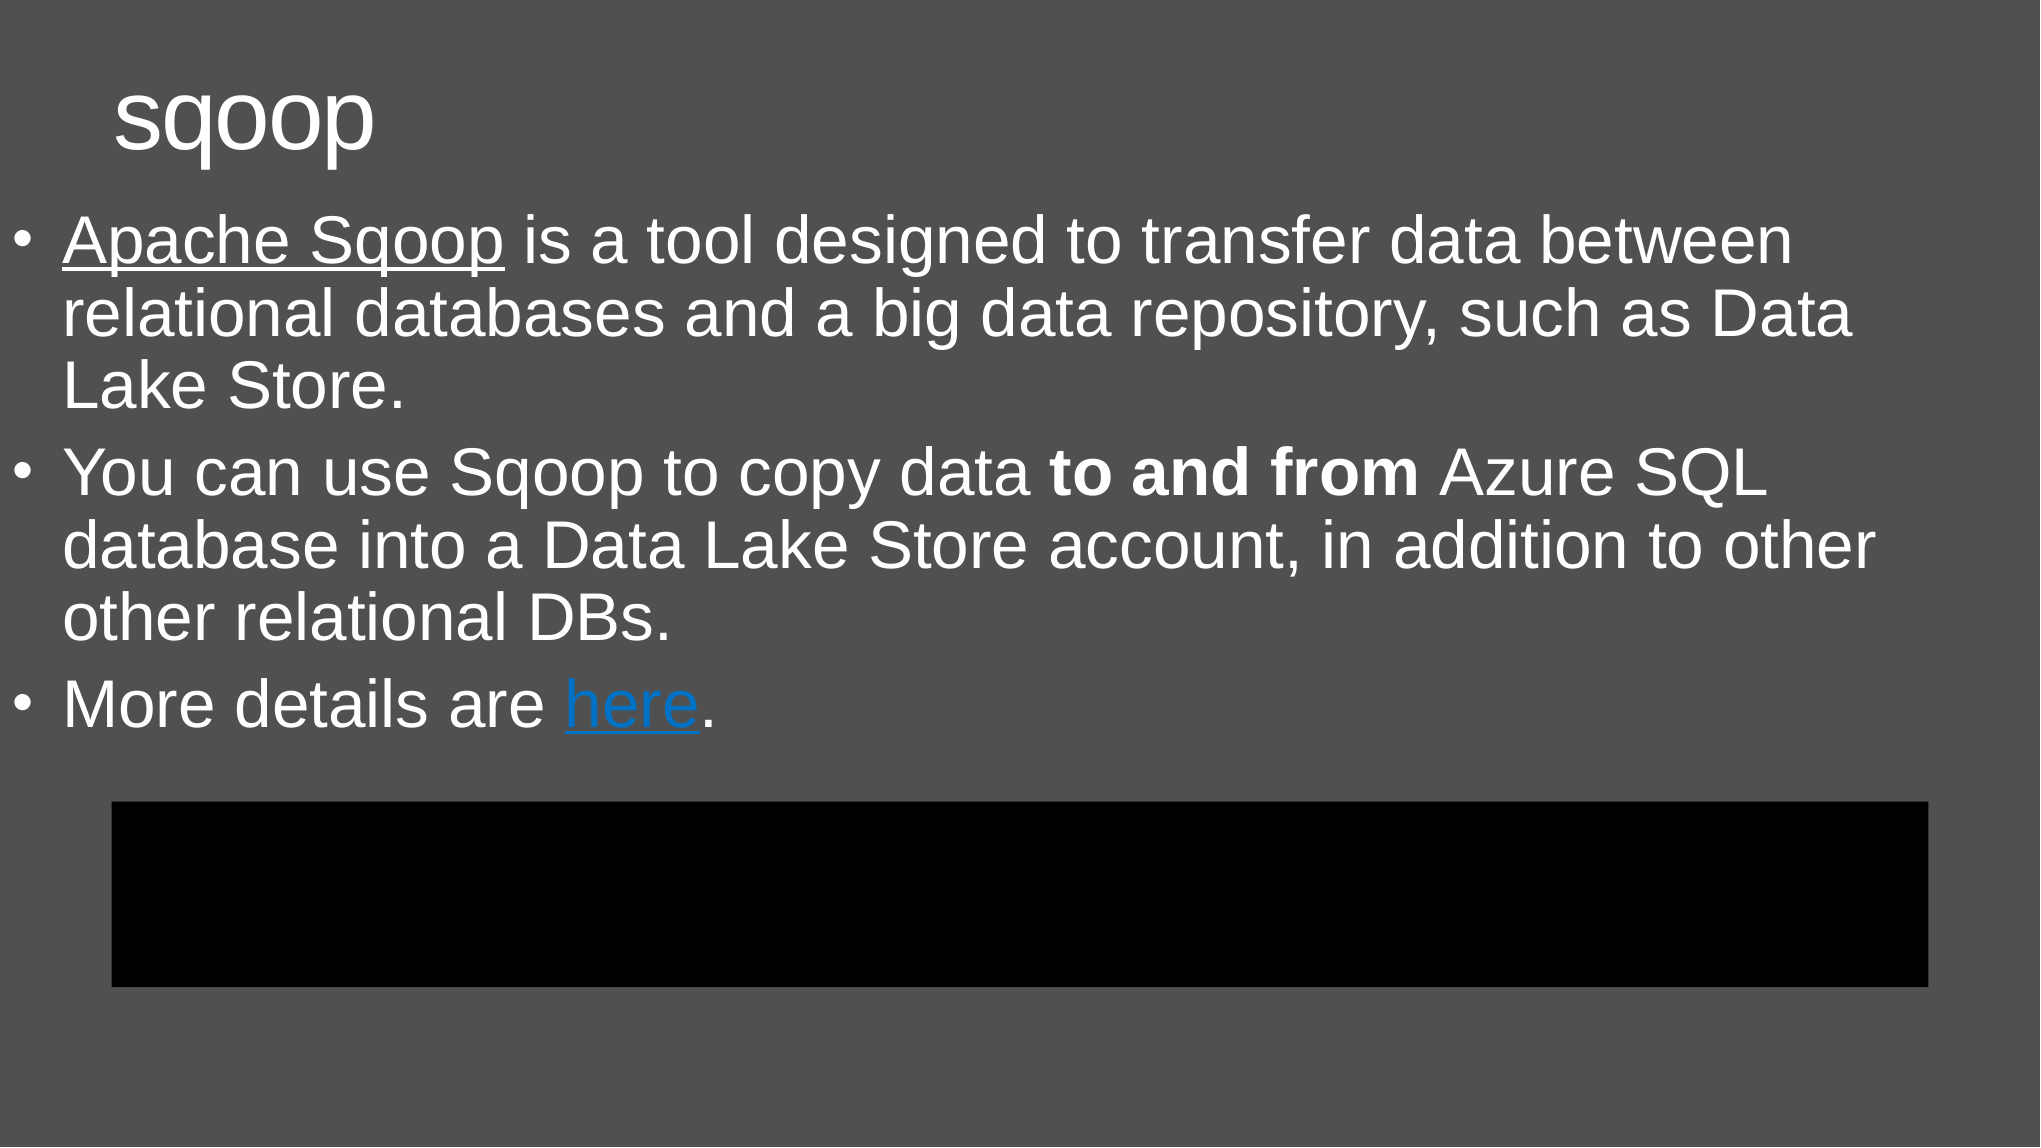

sqoop
Apache Sqoop is a tool designed to transfer data between relational databases and a big data repository, such as Data Lake Store.
You can use Sqoop to copy data to and from Azure SQL database into a Data Lake Store account, in addition to other other relational DBs.
More details are here.

sqoop-import --connect "jdbc:sqlserver://<sql-database-server-name>.database
.windows.net:1433;username=<username>@<sql-database-server-name>;password=
<password>;database=<sql-database-name>“ --table Table1 --target-dir adl://
<data-lake-store-name>.azuredatalakestore.net/Sqoop/SqoopImportTable1